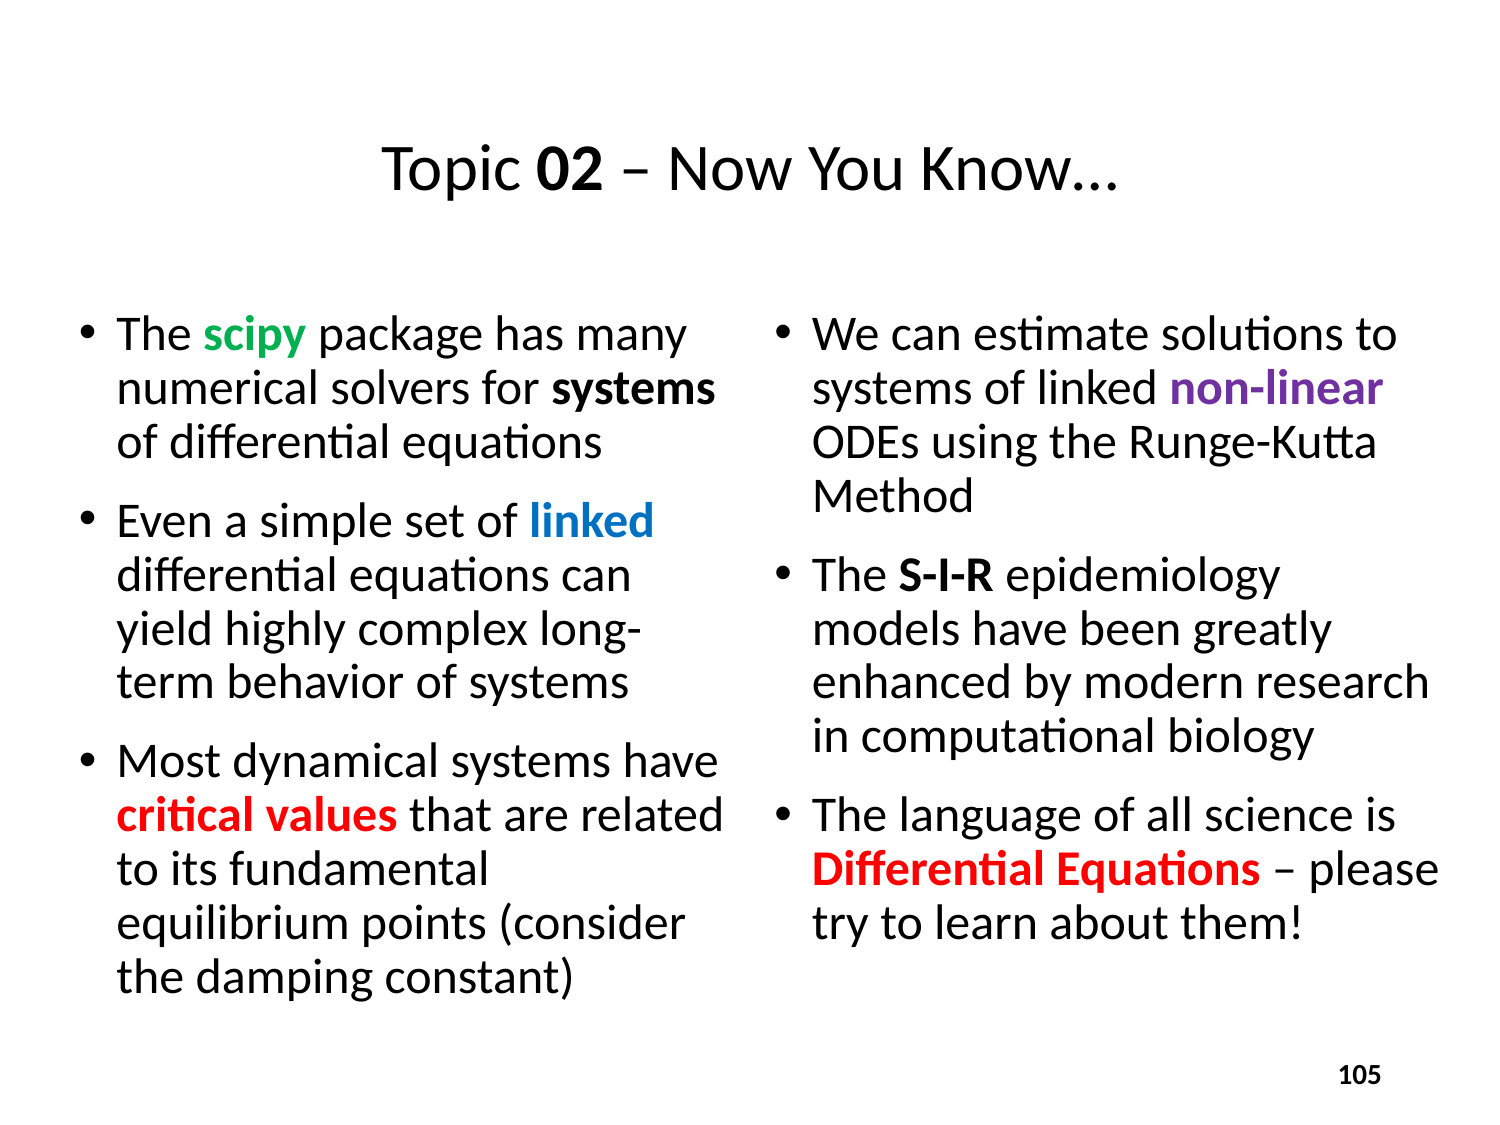

# Topic 02 – Now You Know…
The scipy package has many numerical solvers for systems of differential equations
Even a simple set of linked differential equations can yield highly complex long-term behavior of systems
Most dynamical systems have critical values that are related to its fundamental equilibrium points (consider the damping constant)

We can estimate solutions to systems of linked non-linear ODEs using the Runge-Kutta Method
The S-I-R epidemiology models have been greatly enhanced by modern research in computational biology
The language of all science is Differential Equations – please try to learn about them!

105